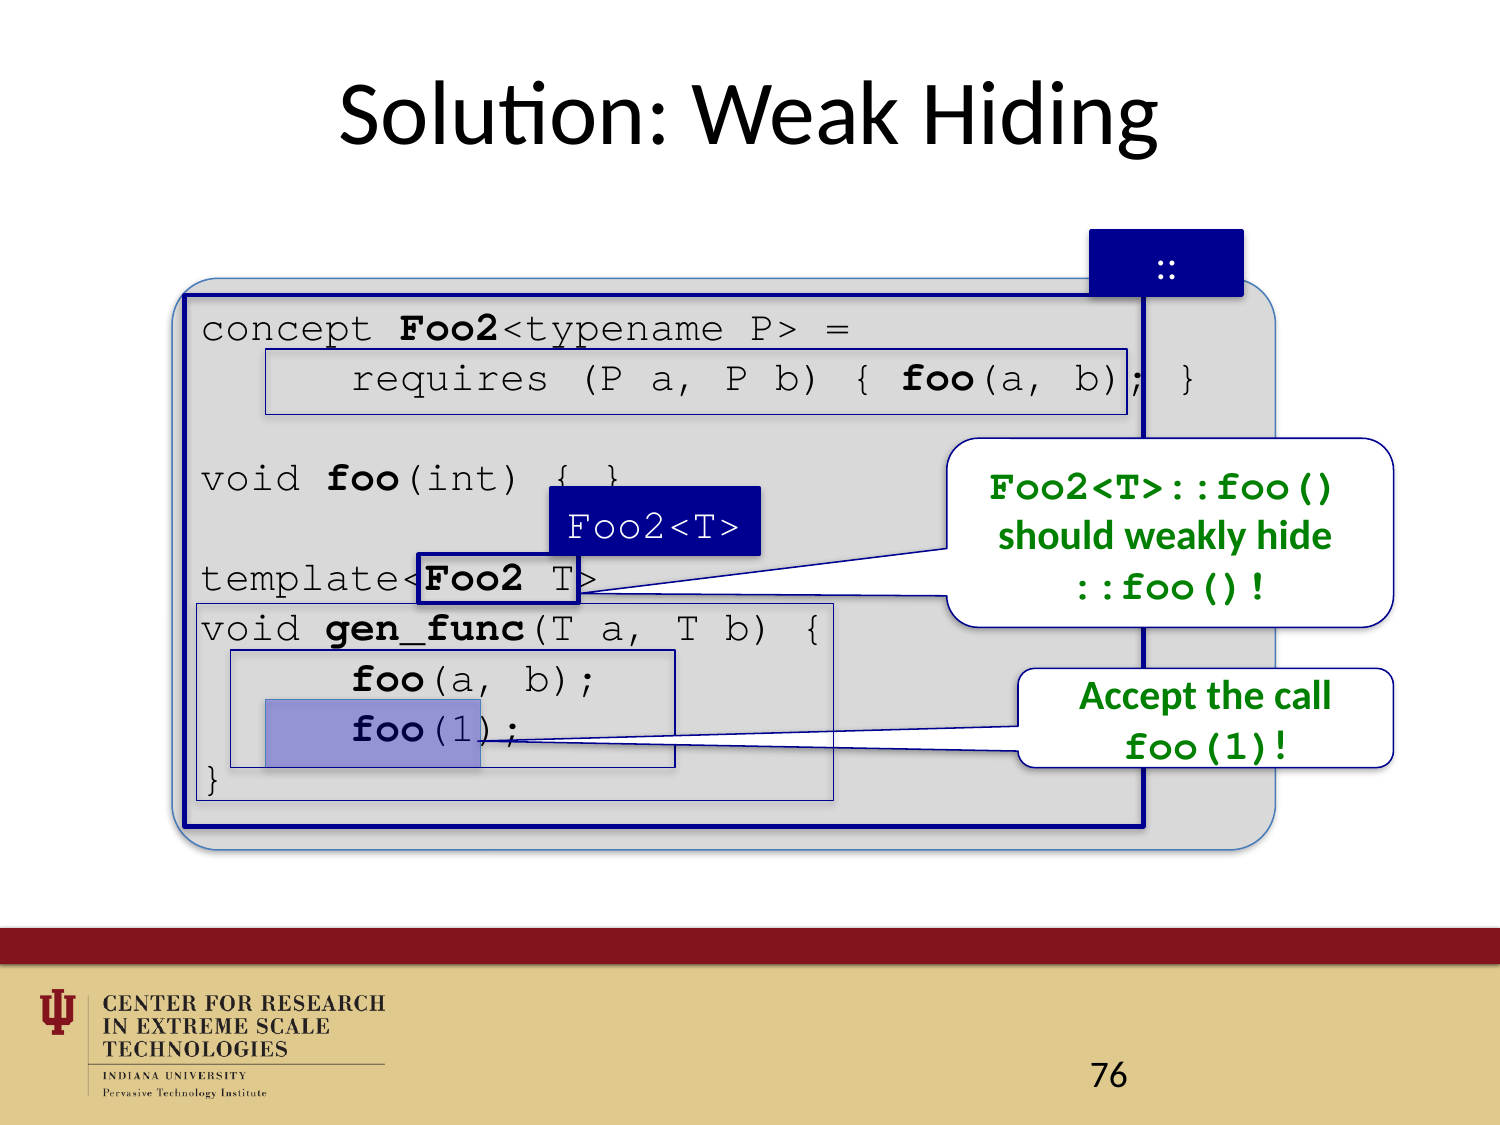

# Solution: Weak Hiding
::
concept Foo2<typename P> =
	requires (P a, P b) { foo(a, b); }

void foo(int) { }

template<Foo2 T>
void gen_func(T a, T b) {
	foo(a, b);
	foo(1);
}

Foo2<T>::foo()
should weakly hide
::foo()!
Foo2<T>

Accept the call foo(1)!

76